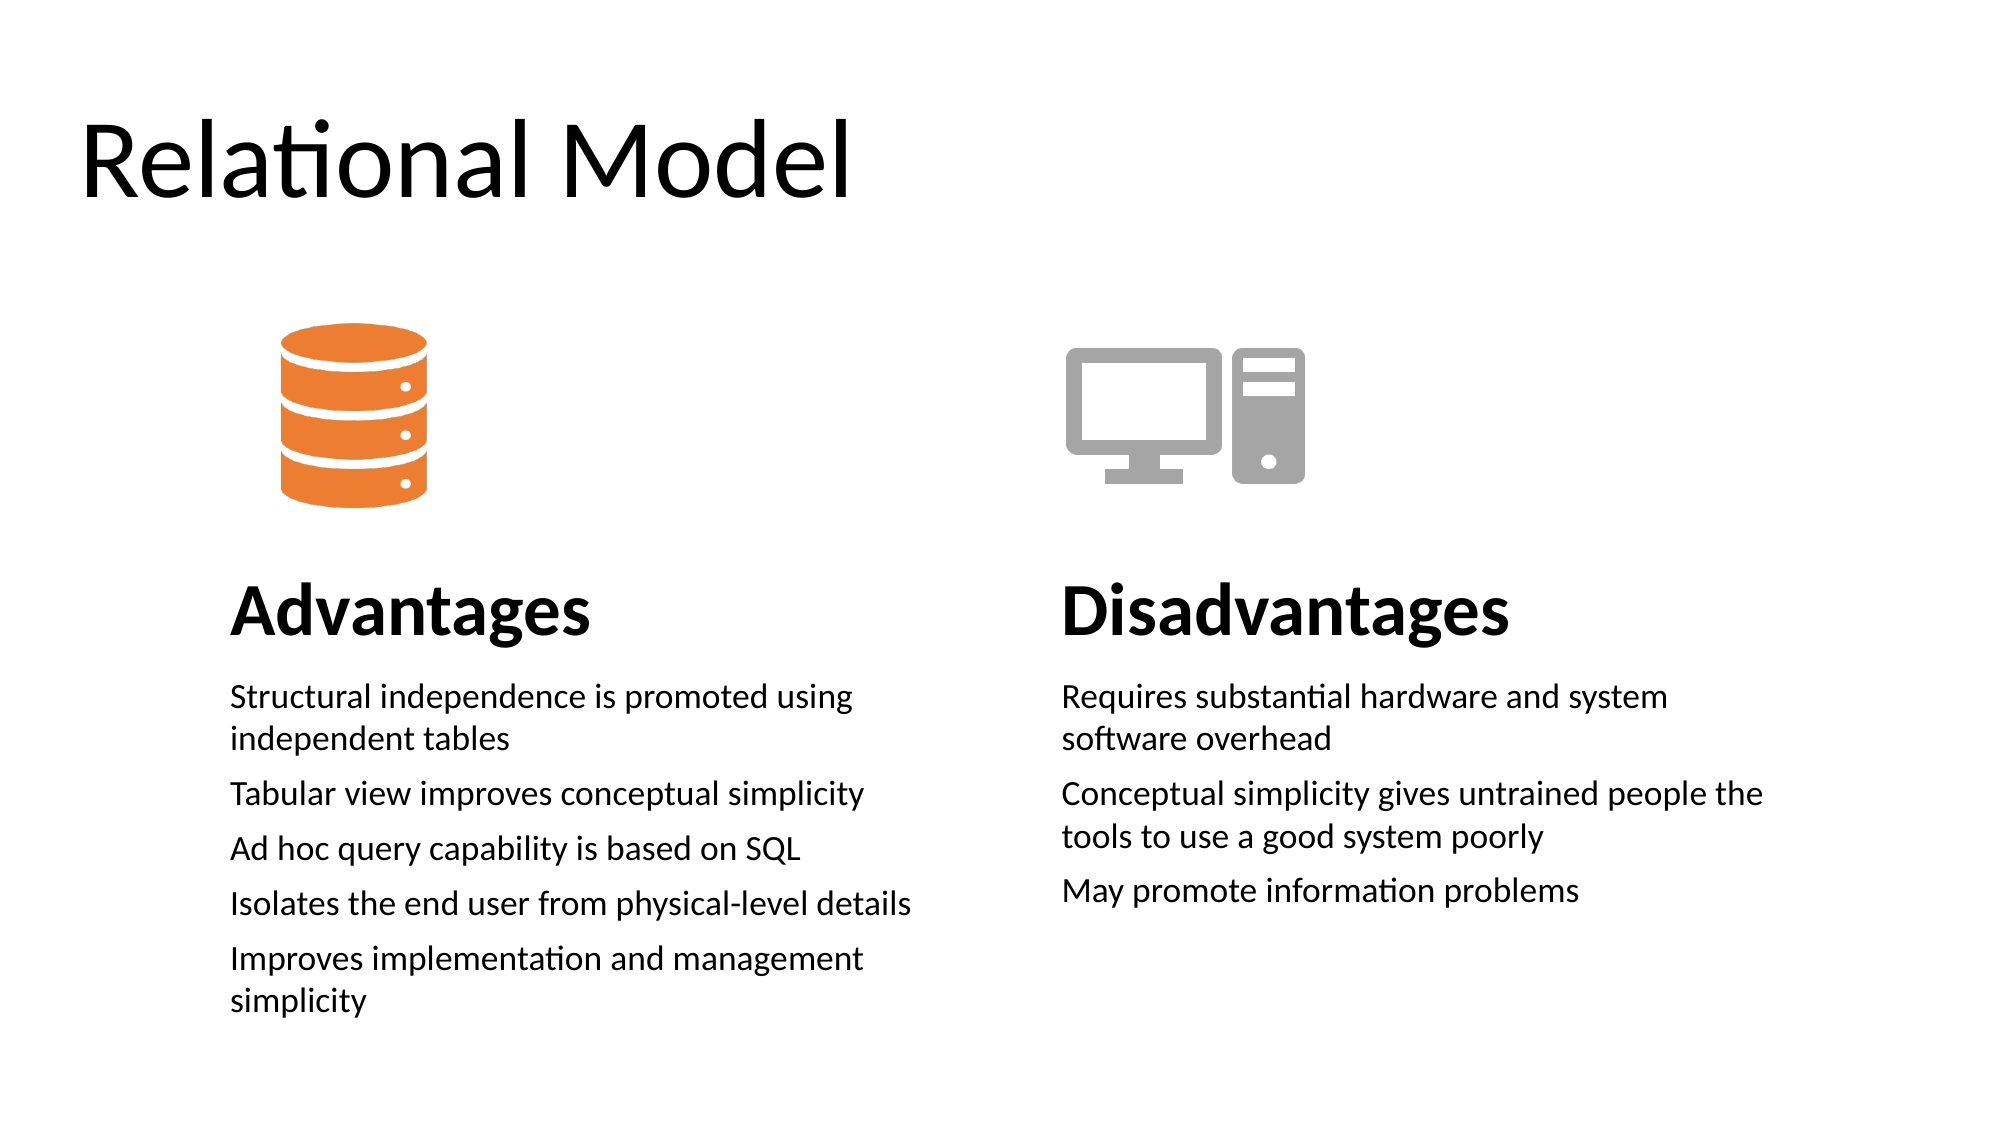

# Relational Model
Advantages
Structural independence is promoted using independent tables
Tabular view improves conceptual simplicity
Ad hoc query capability is based on SQL
Isolates the end user from physical-level details
Improves implementation and management simplicity
Disadvantages
Requires substantial hardware and system software overhead
Conceptual simplicity gives untrained people the tools to use a good system poorly
May promote information problems